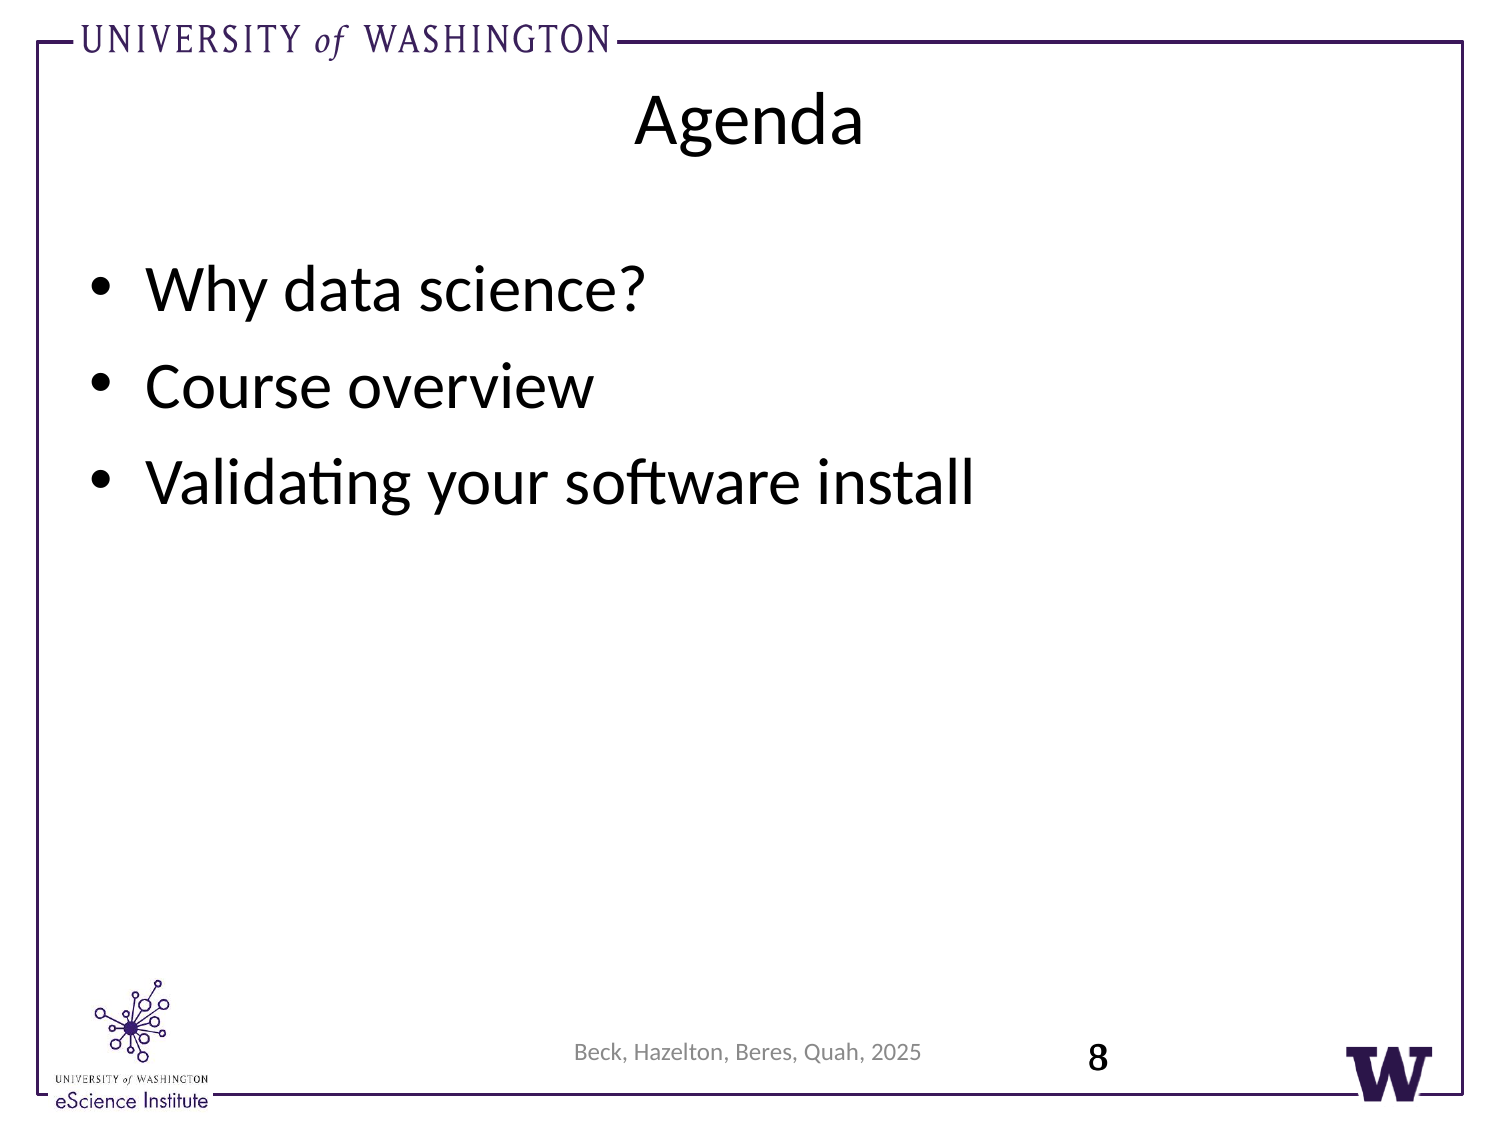

Agenda
Why data science?
Course overview
Validating your software install
8
8
Beck, Hazelton, Beres, Quah, 2025